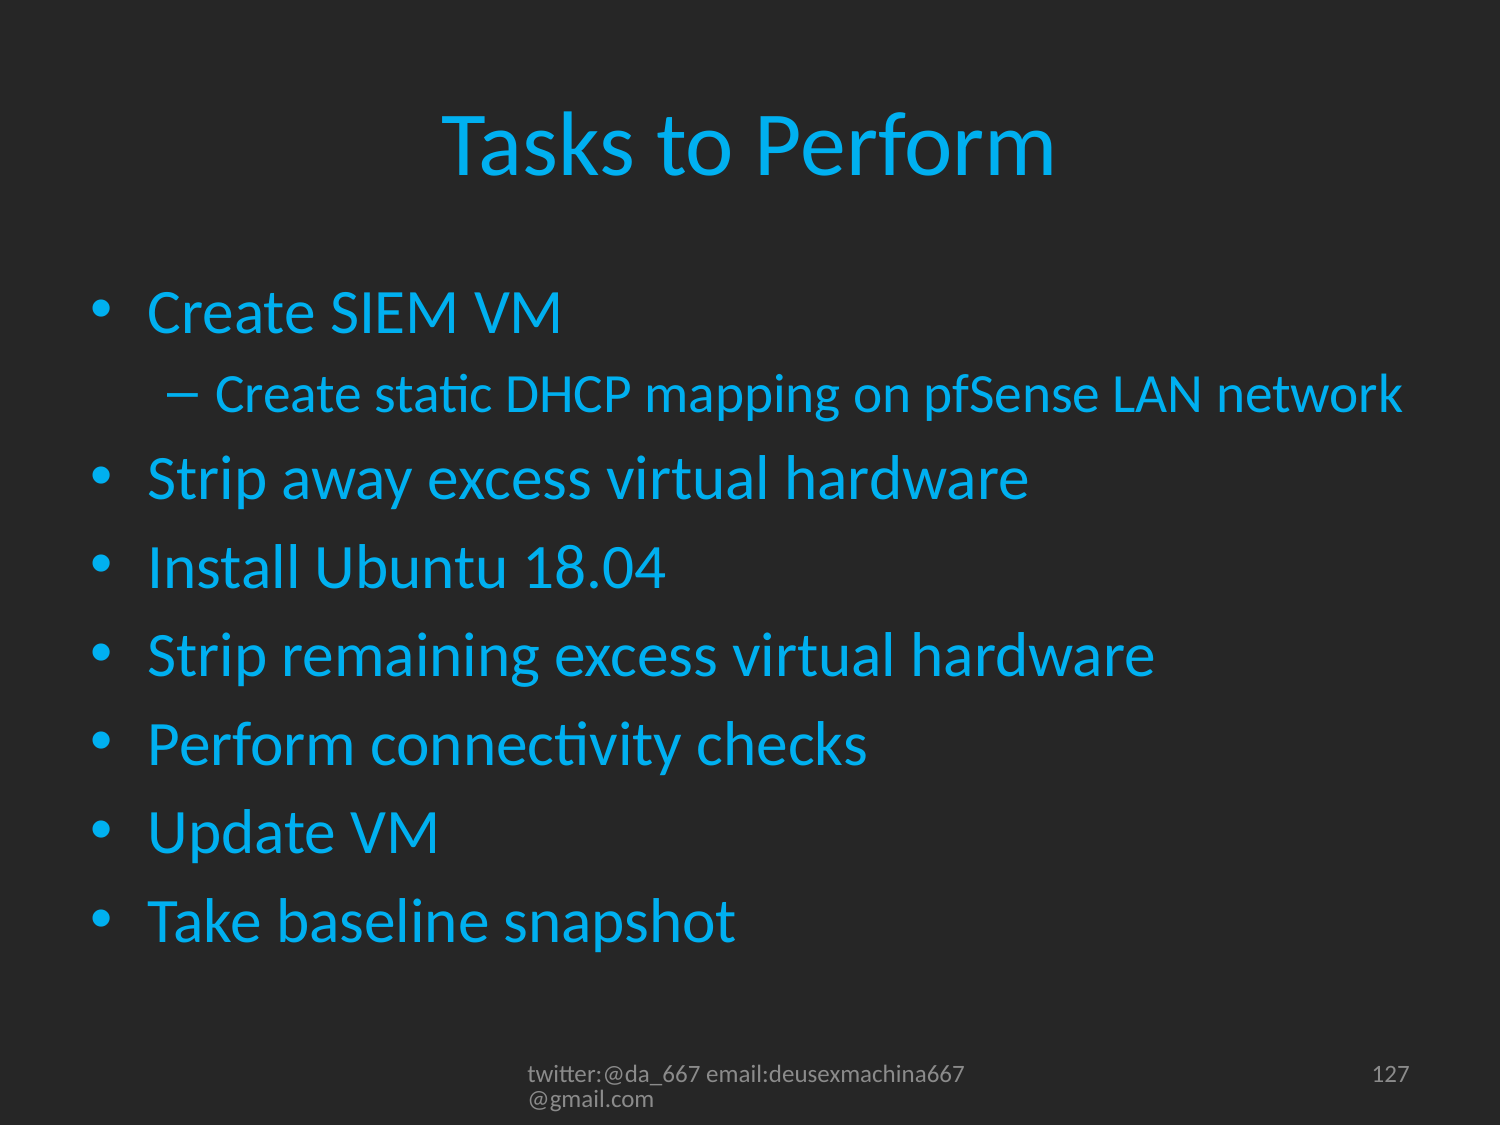

# Tasks to Perform
Create SIEM VM
Create static DHCP mapping on pfSense LAN network
Strip away excess virtual hardware
Install Ubuntu 18.04
Strip remaining excess virtual hardware
Perform connectivity checks
Update VM
Take baseline snapshot

twitter:@da_667 email:deusexmachina667@gmail.com
127